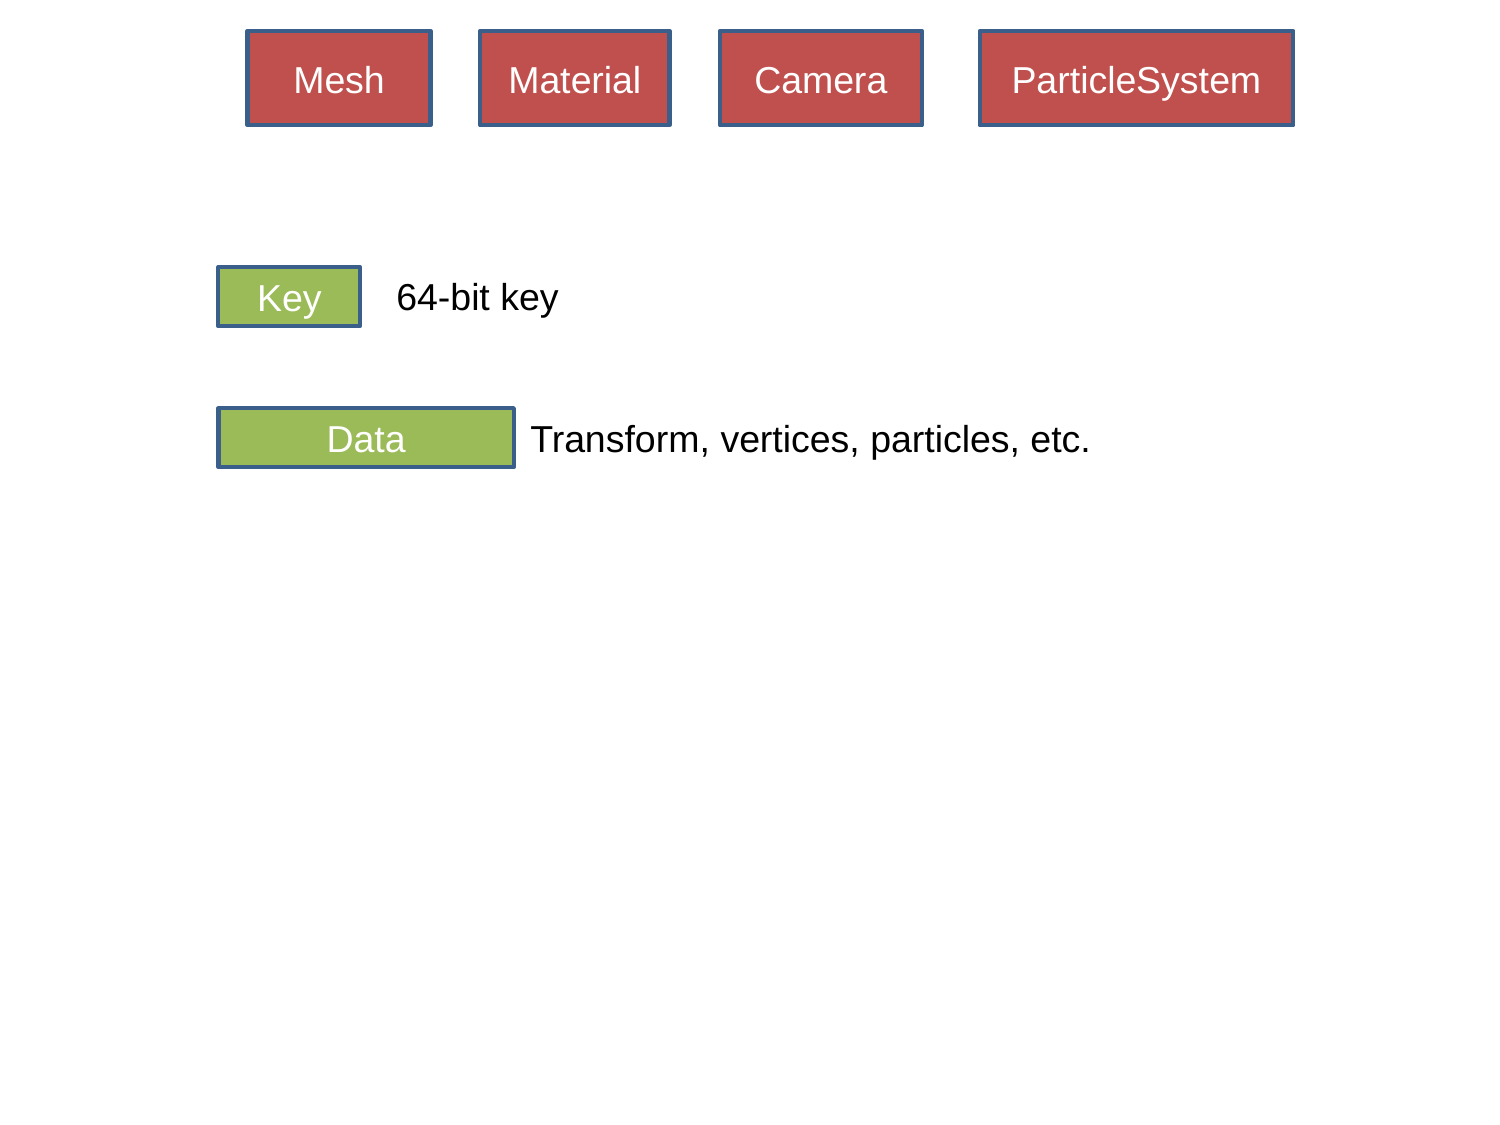

Mesh
Material
Camera
ParticleSystem
64-bit key
Key
Data
Transform, vertices, particles, etc.